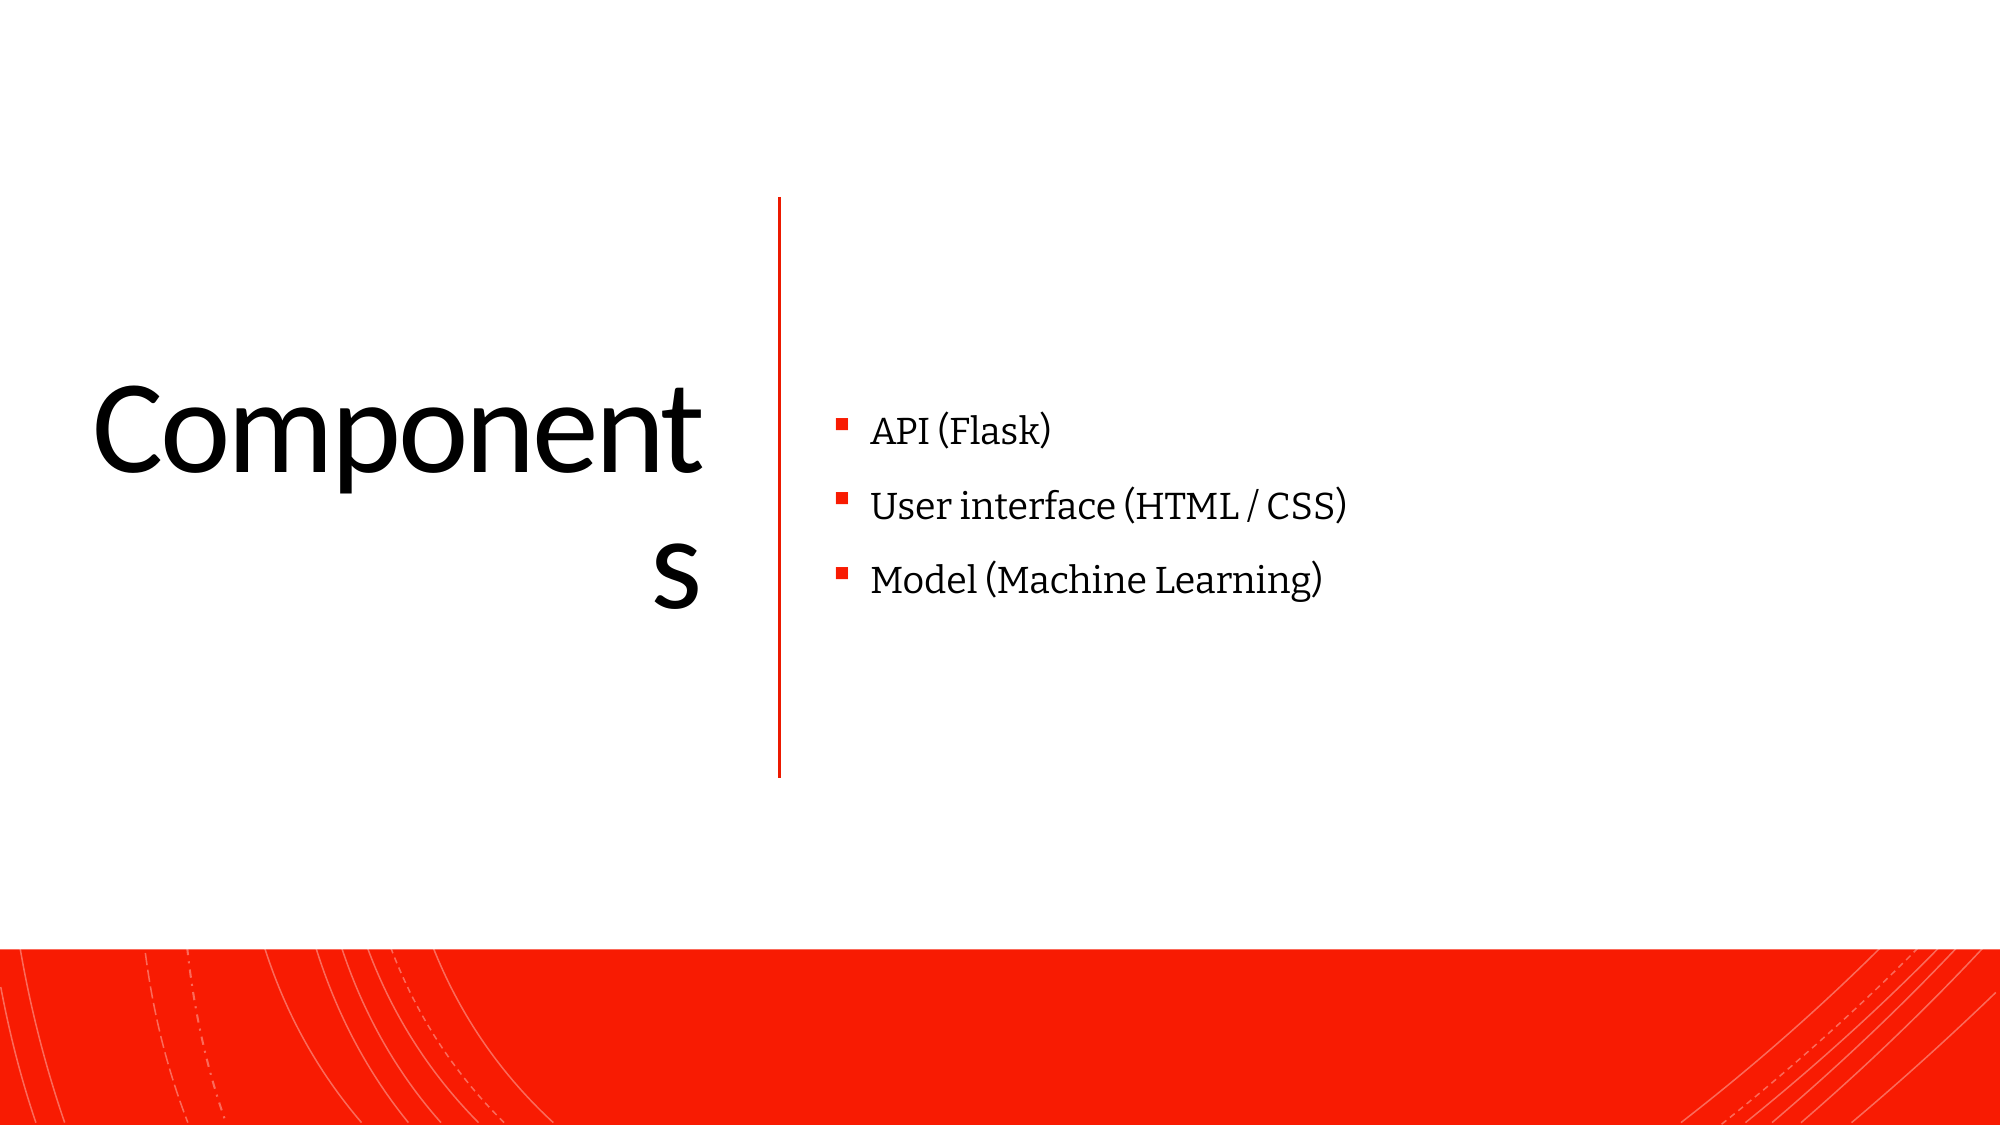

# Components
API (Flask)
User interface (HTML / CSS)
Model (Machine Learning)